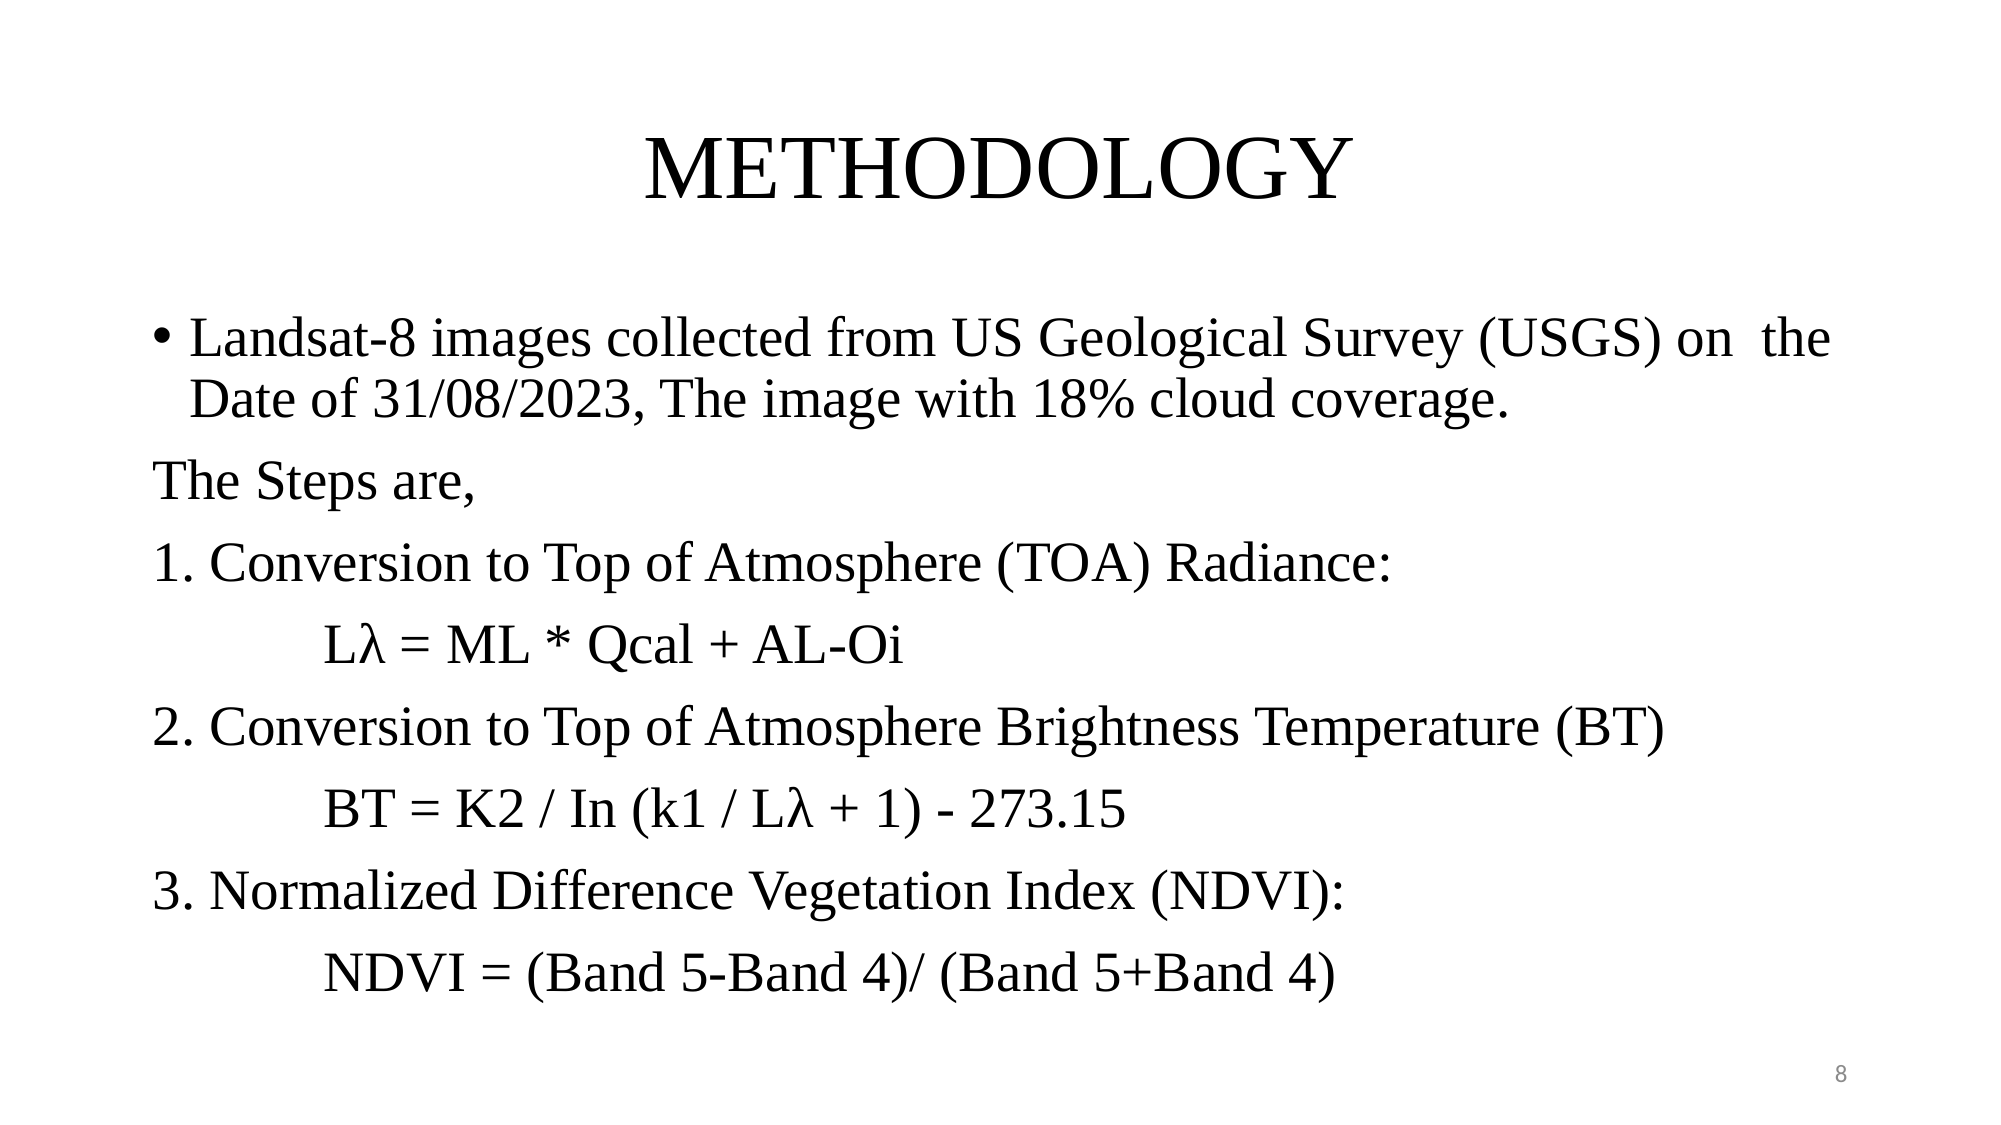

# METHODOLOGY
Landsat-8 images collected from US Geological Survey (USGS) on  the Date of 31/08/2023, The image with 18% cloud coverage.
The Steps are,
1. Conversion to Top of Atmosphere (TOA) Radiance:
            Lλ = ML * Qcal + AL-Oi
2. Conversion to Top of Atmosphere Brightness Temperature (BT)
            BT = K2 / In (k1 / Lλ + 1) - 273.15
3. Normalized Difference Vegetation Index (NDVI):
            NDVI = (Band 5-Band 4)/ (Band 5+Band 4)

8